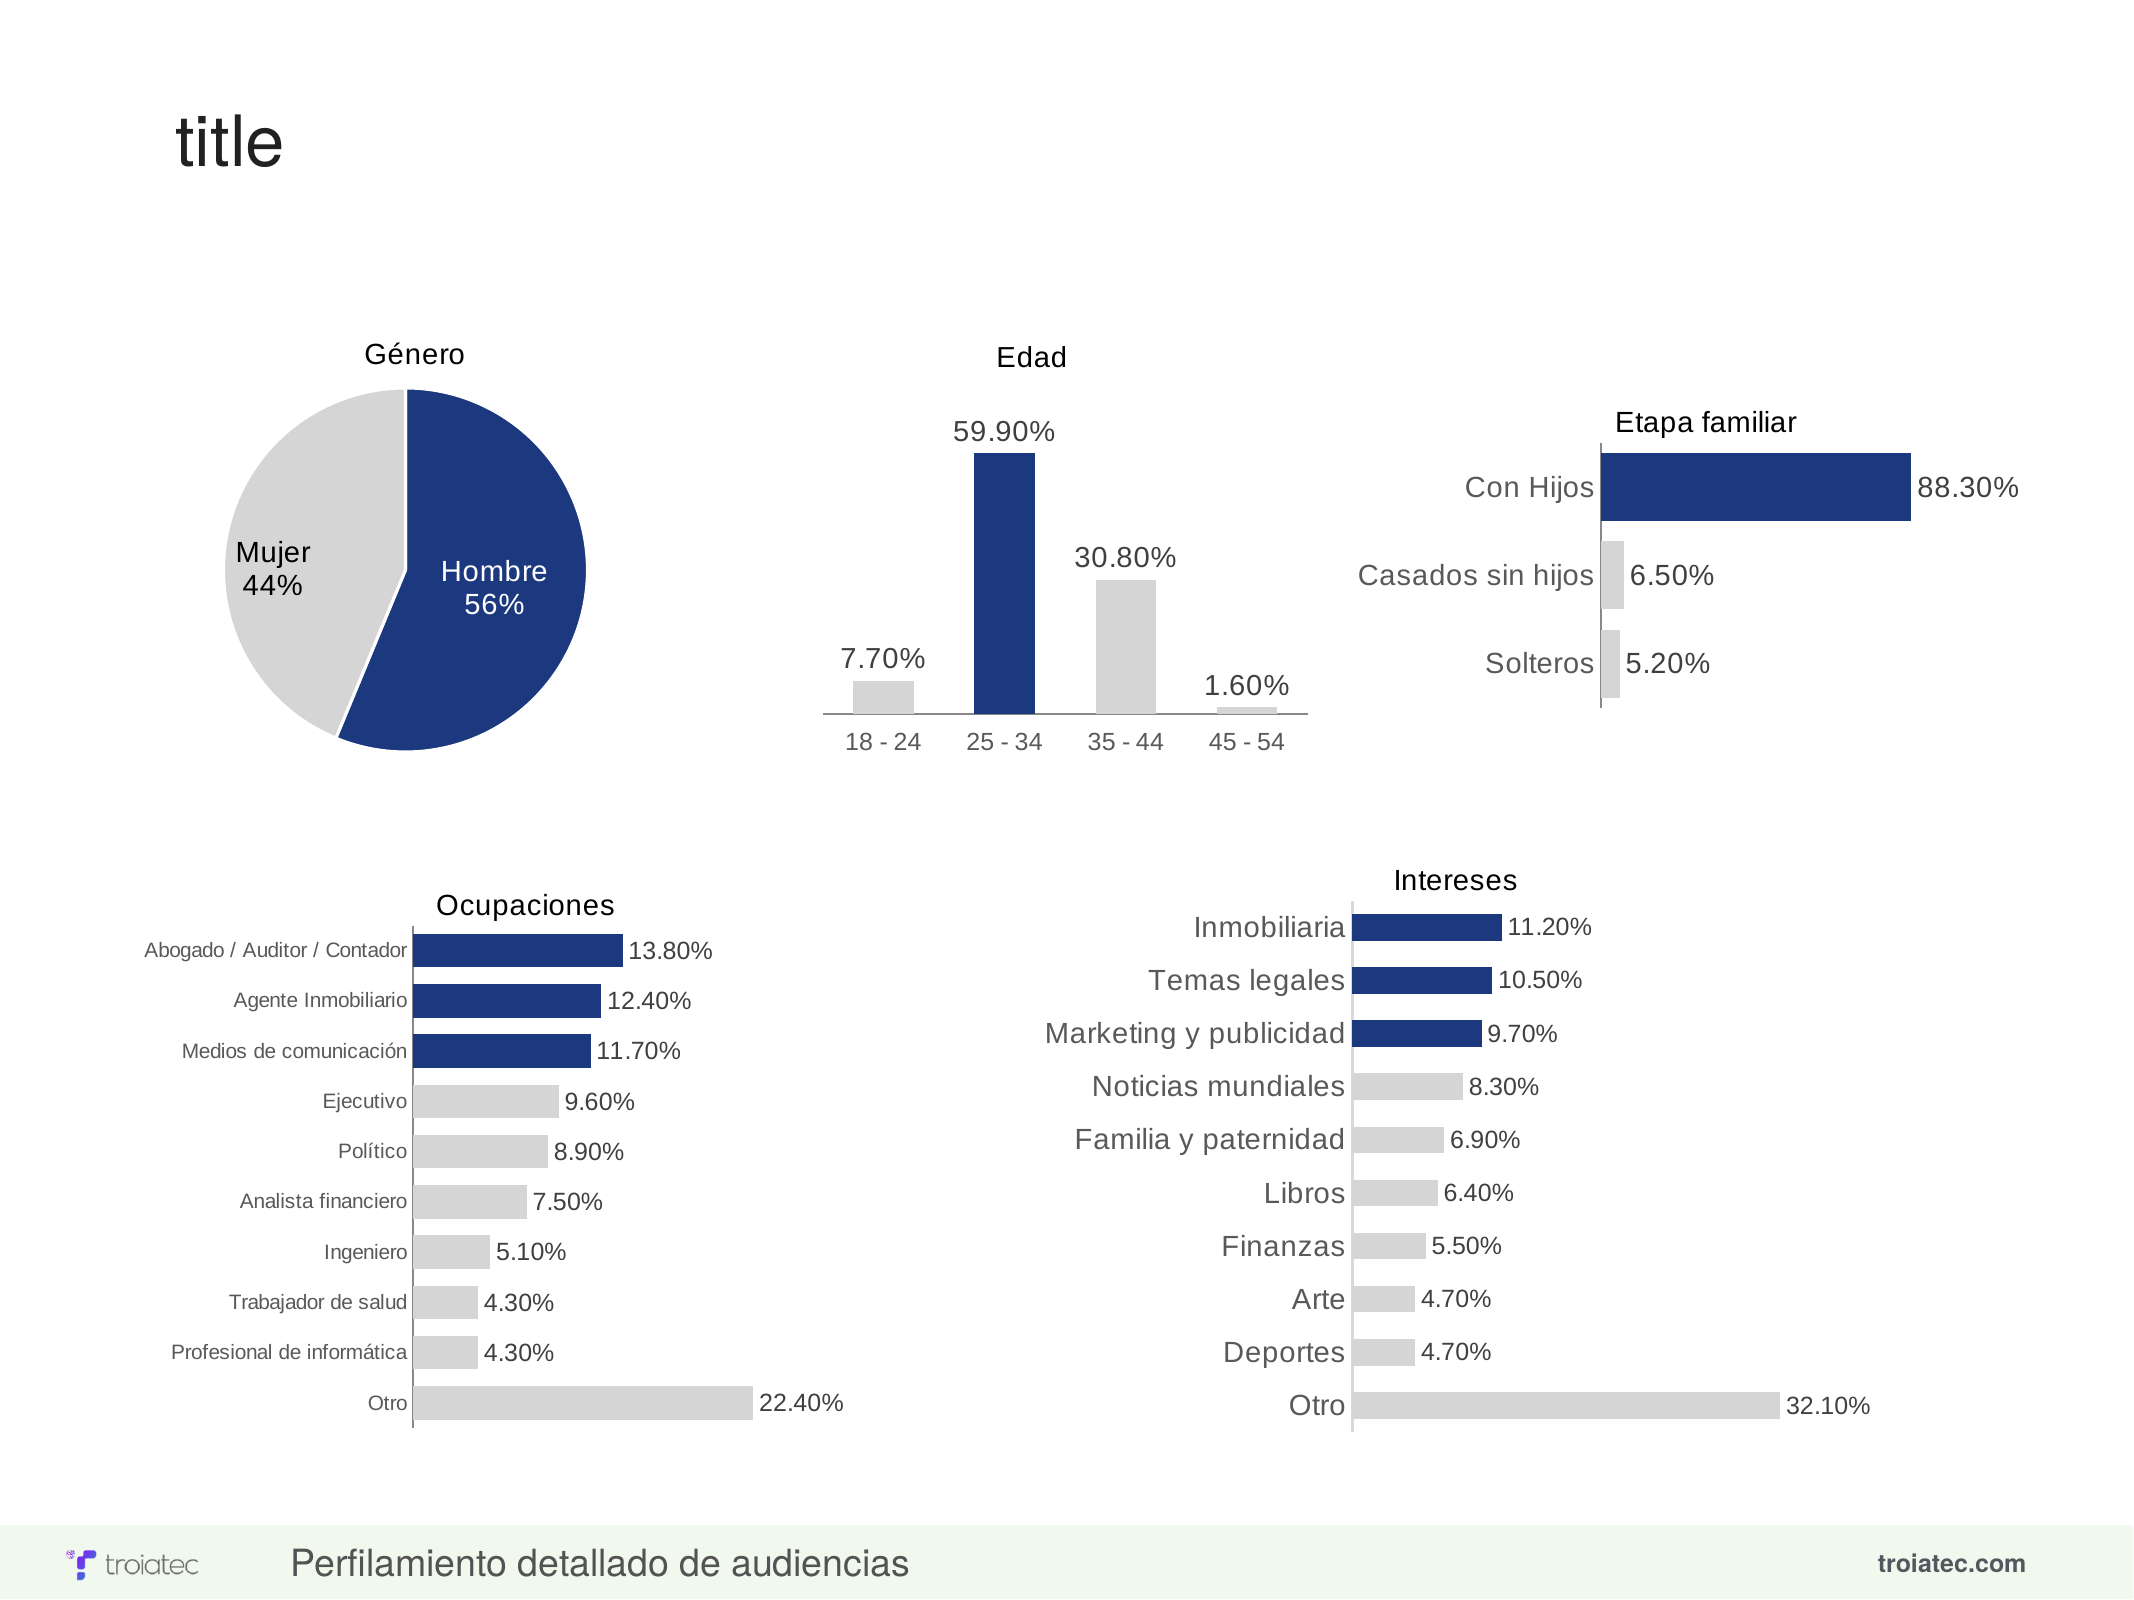

title

### Chart: Género

| Category | Género |
|---|---|
| Hombre | 56.3 |
| Mujer | 43.8 |

### Chart: Edad

| Category |  |
|---|---|
| 18 - 24 | 0.077 |
| 25 - 34 | 0.599 |
| 35 - 44 | 0.308 |
| 45 - 54 | 0.016 |

### Chart: Etapa familiar

| Category | Ocupaciones |
|---|---|
| Con Hijos | 0.883 |
| Casados sin hijos | 0.065 |
| Solteros | 0.052 |

### Chart: Intereses

| Category |  |
|---|---|
| Inmobiliaria | 0.112 |
| Temas legales | 0.105 |
| Marketing y publicidad | 0.097 |
| Noticias mundiales | 0.083 |
| Familia y paternidad | 0.069 |
| Libros | 0.064 |
| Finanzas | 0.055 |
| Arte | 0.047 |
| Deportes | 0.047 |
| Otro | 0.321 |

### Chart: Ocupaciones

| Category |  |
|---|---|
| Abogado / Auditor / Contador | 0.138 |
| Agente Inmobiliario | 0.124 |
| Medios de comunicación | 0.117 |
| Ejecutivo | 0.096 |
| Político | 0.089 |
| Analista financiero | 0.075 |
| Ingeniero | 0.051 |
| Trabajador de salud | 0.043 |
| Profesional de informática | 0.043 |
| Otro | 0.224 |
Perfilamiento detallado de audiencias